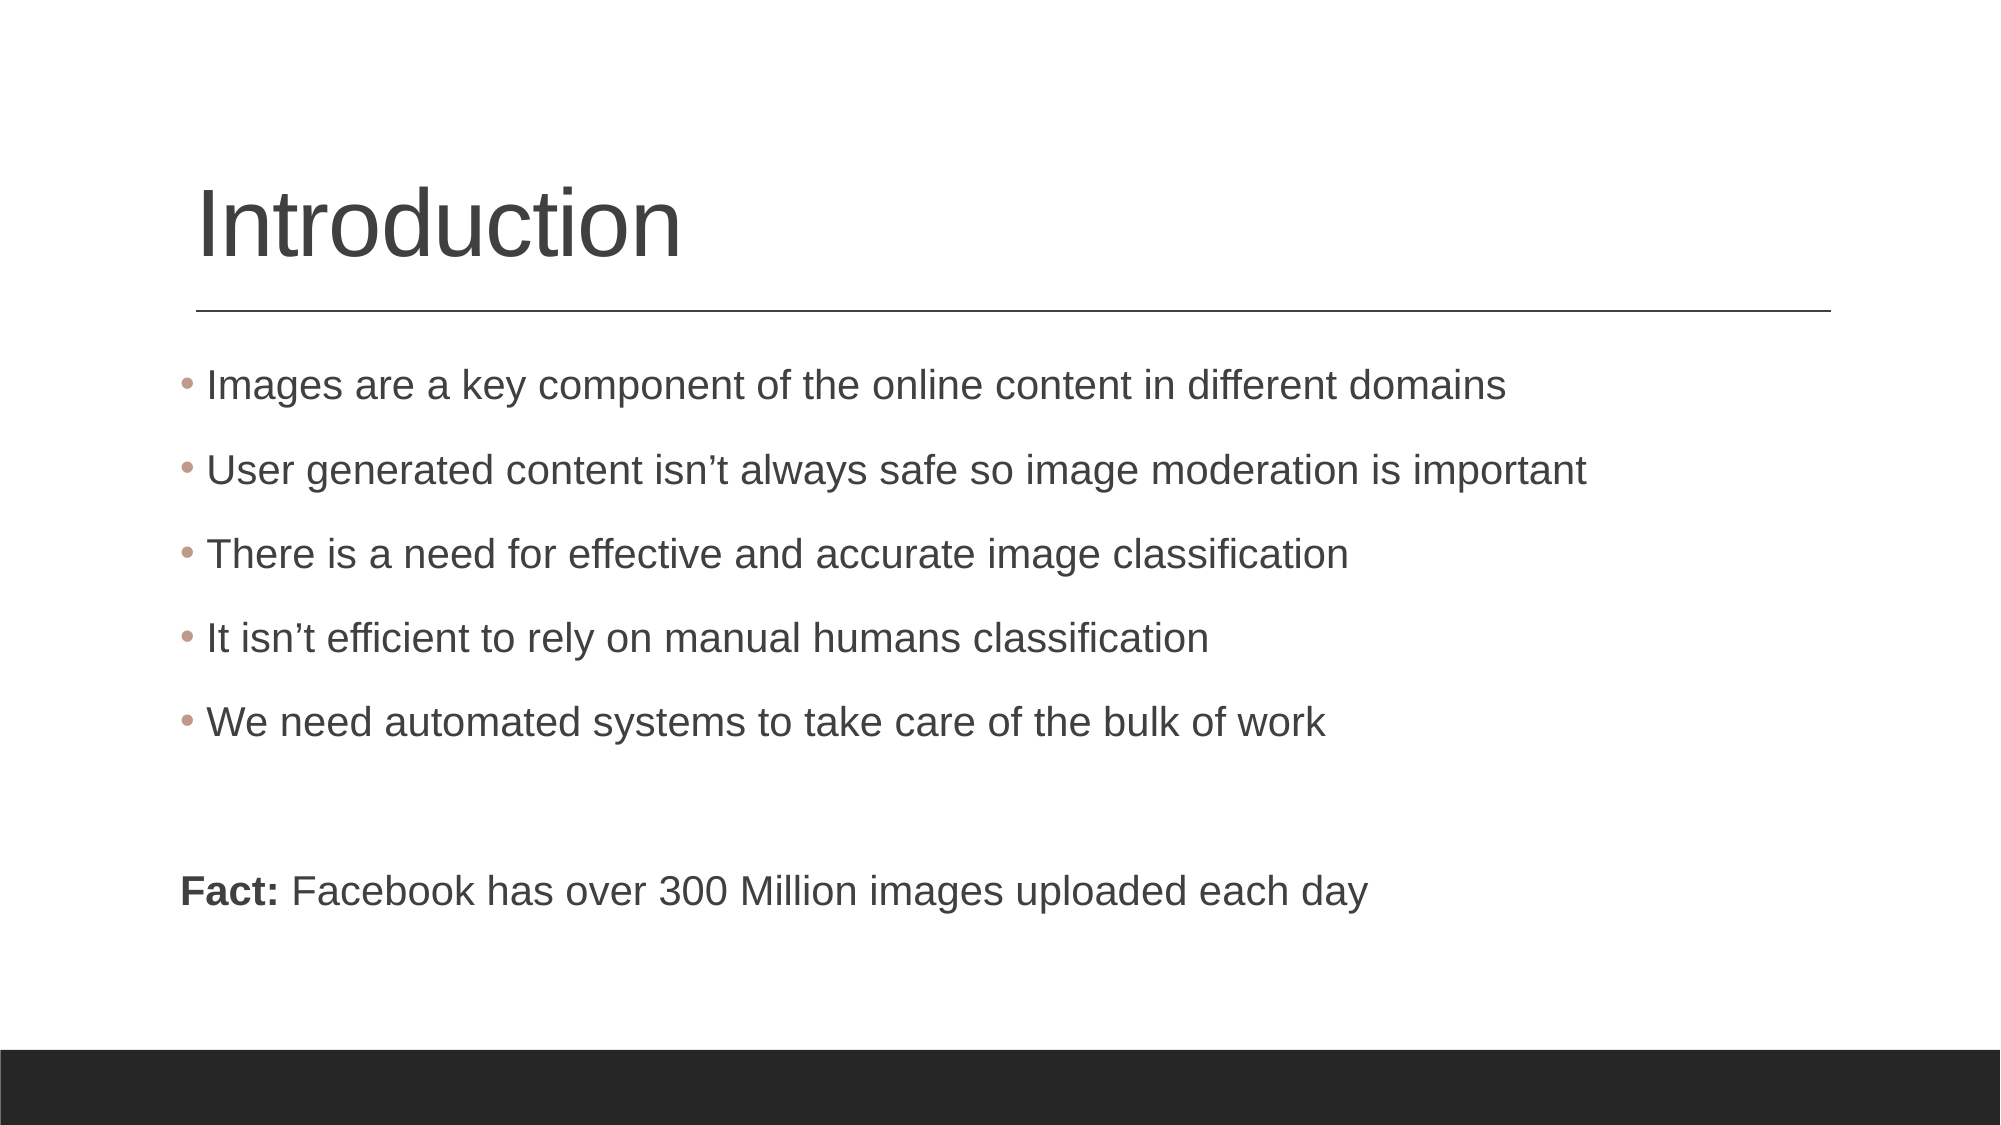

# Introduction
 Images are a key component of the online content in different domains
 User generated content isn’t always safe so image moderation is important
 There is a need for effective and accurate image classification
 It isn’t efficient to rely on manual humans classification
 We need automated systems to take care of the bulk of work

Fact: Facebook has over 300 Million images uploaded each day